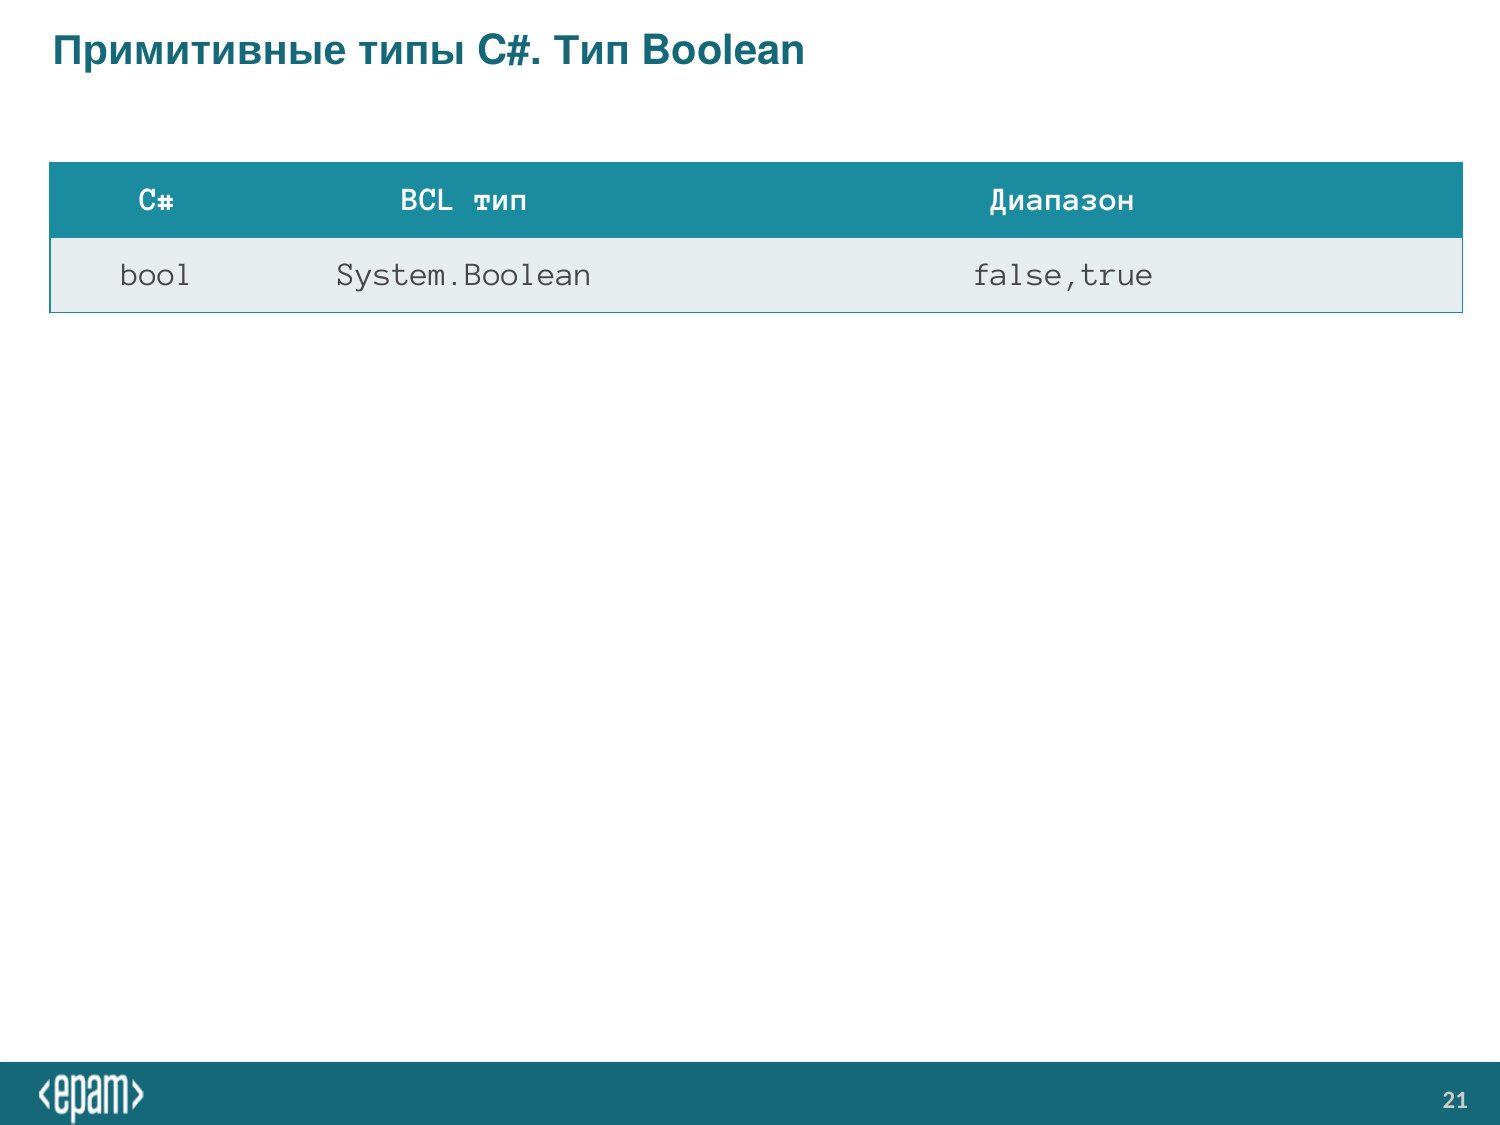

# Примитивные типы C#. Тип Boolean
| C# | BCL тип | Диапазон |
| --- | --- | --- |
| bool | System.Boolean | false,true |